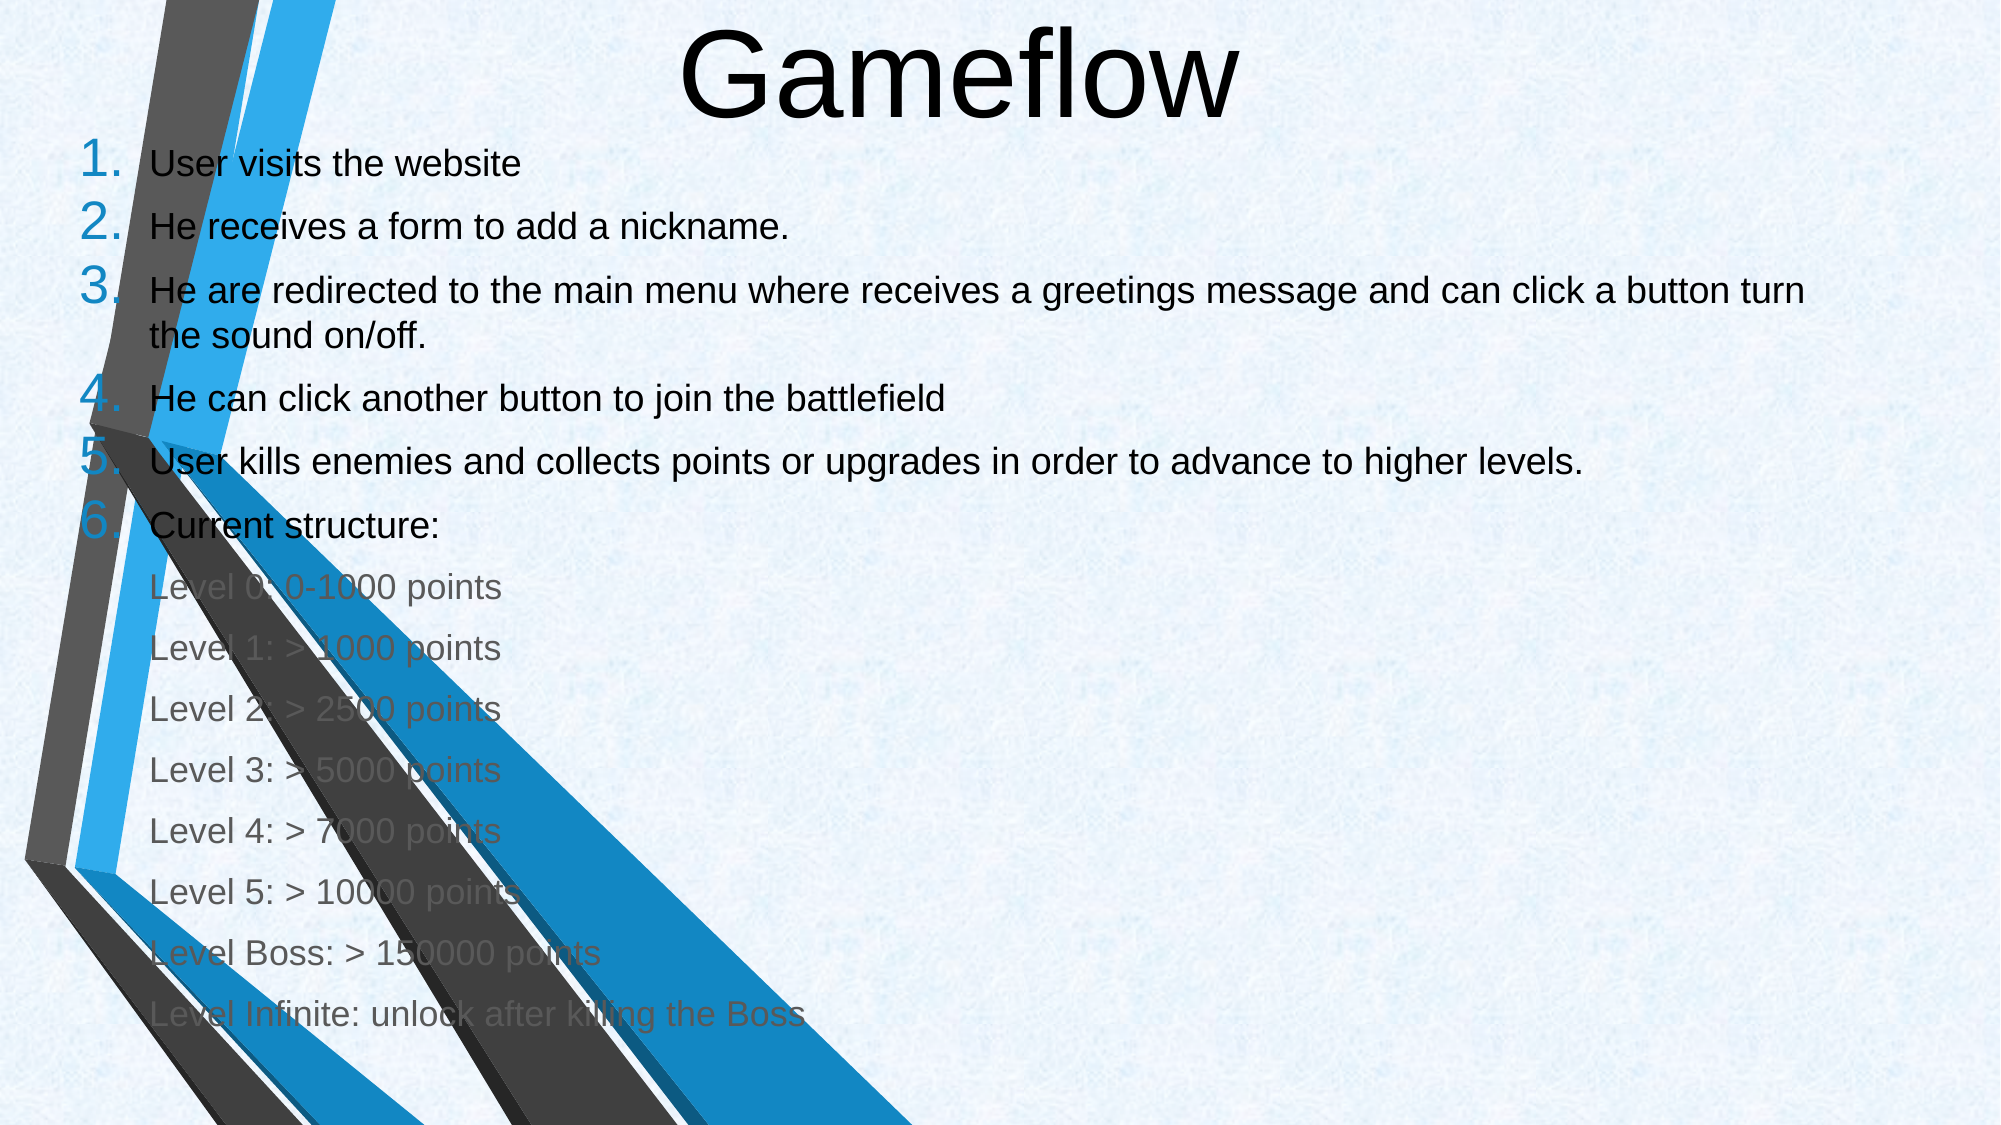

# Gameflow
User visits the website
He receives a form to add a nickname.
He are redirected to the main menu where receives a greetings message and can click a button turn the sound on/off.
He can click another button to join the battlefield
User kills enemies and collects points or upgrades in order to advance to higher levels.
Current structure:
Level 0: 0-1000 points
Level 1: > 1000 points
Level 2: > 2500 points
Level 3: > 5000 points
Level 4: > 7000 points
Level 5: > 10000 points
Level Boss: > 150000 points
Level Infinite: unlock after killing the Boss